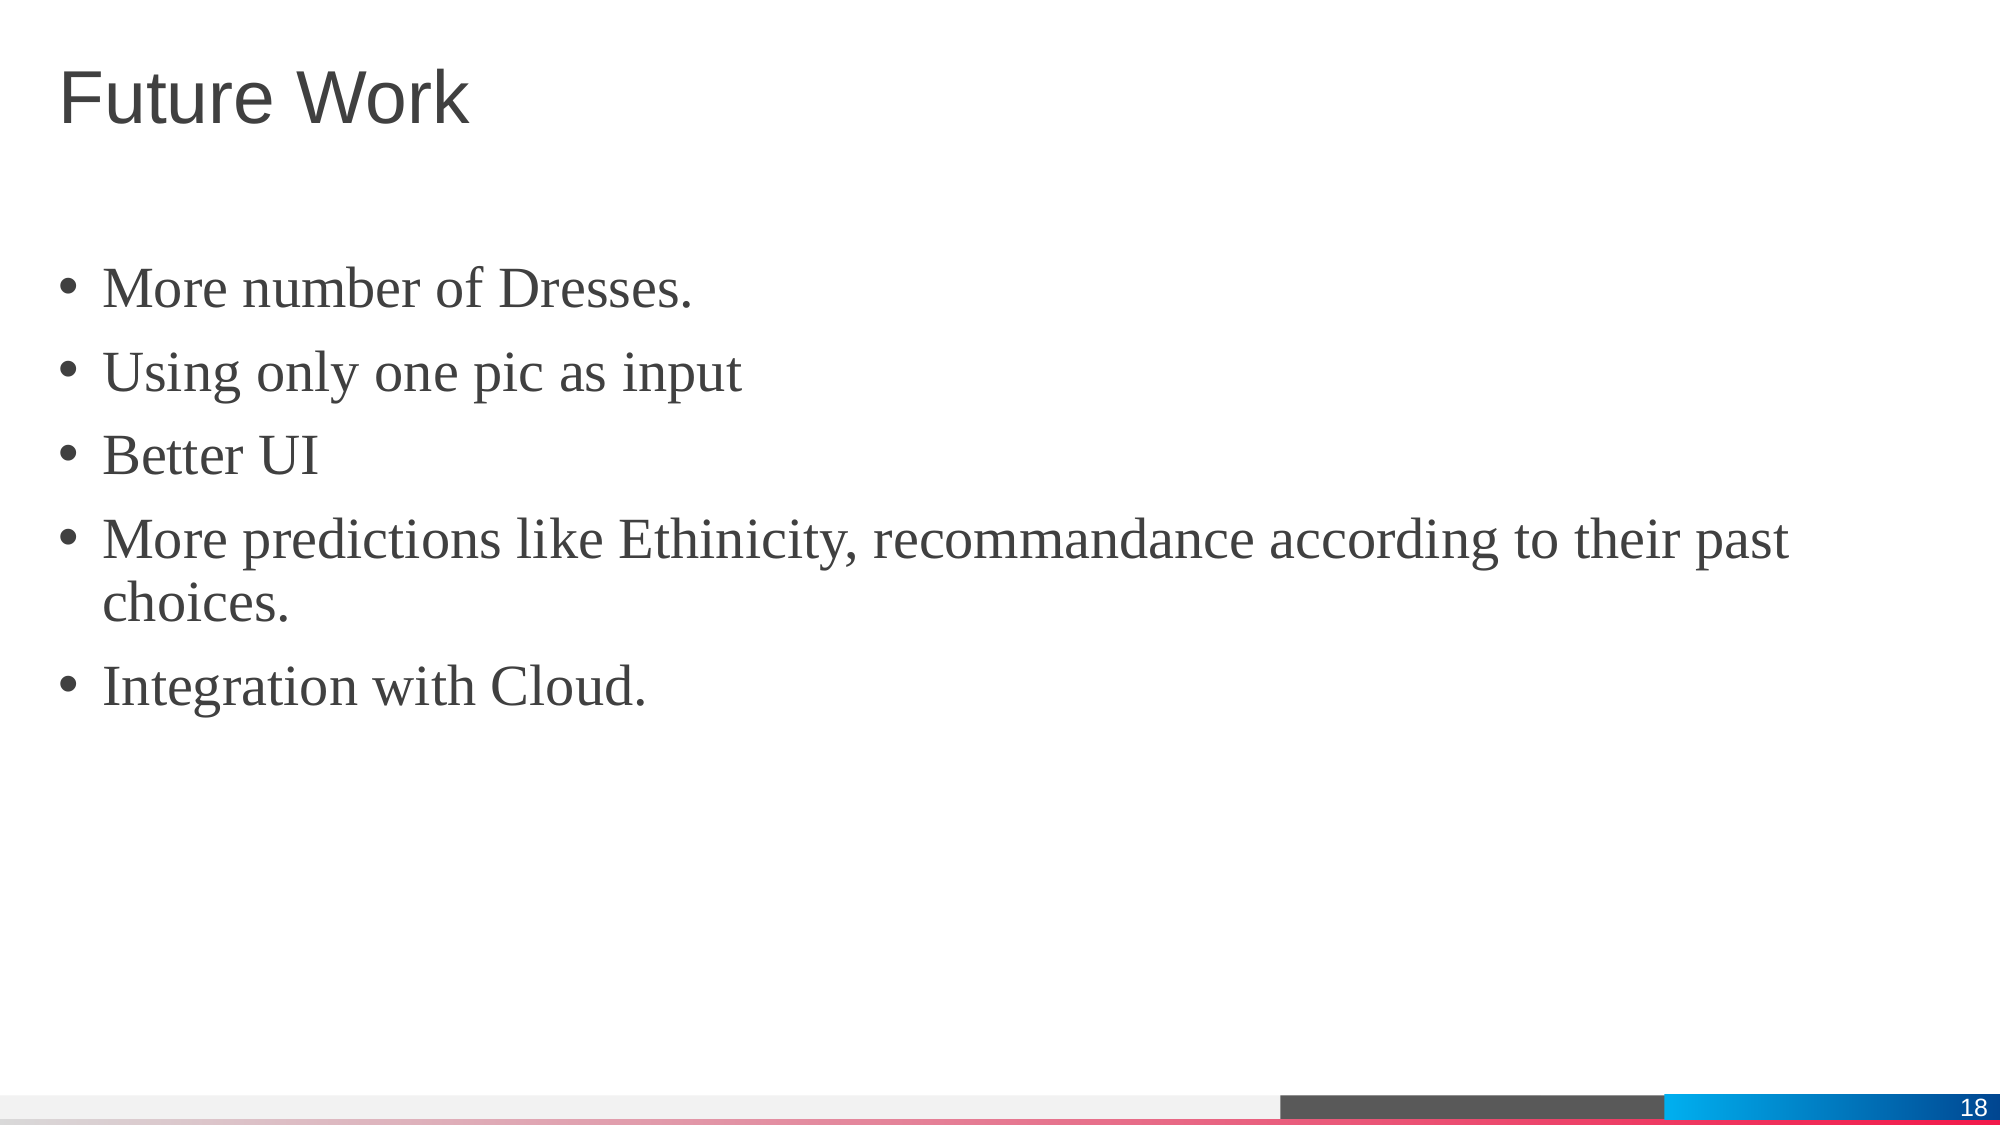

# Future Work
More number of Dresses.
Using only one pic as input
Better UI
More predictions like Ethinicity, recommandance according to their past choices.
Integration with Cloud.
18